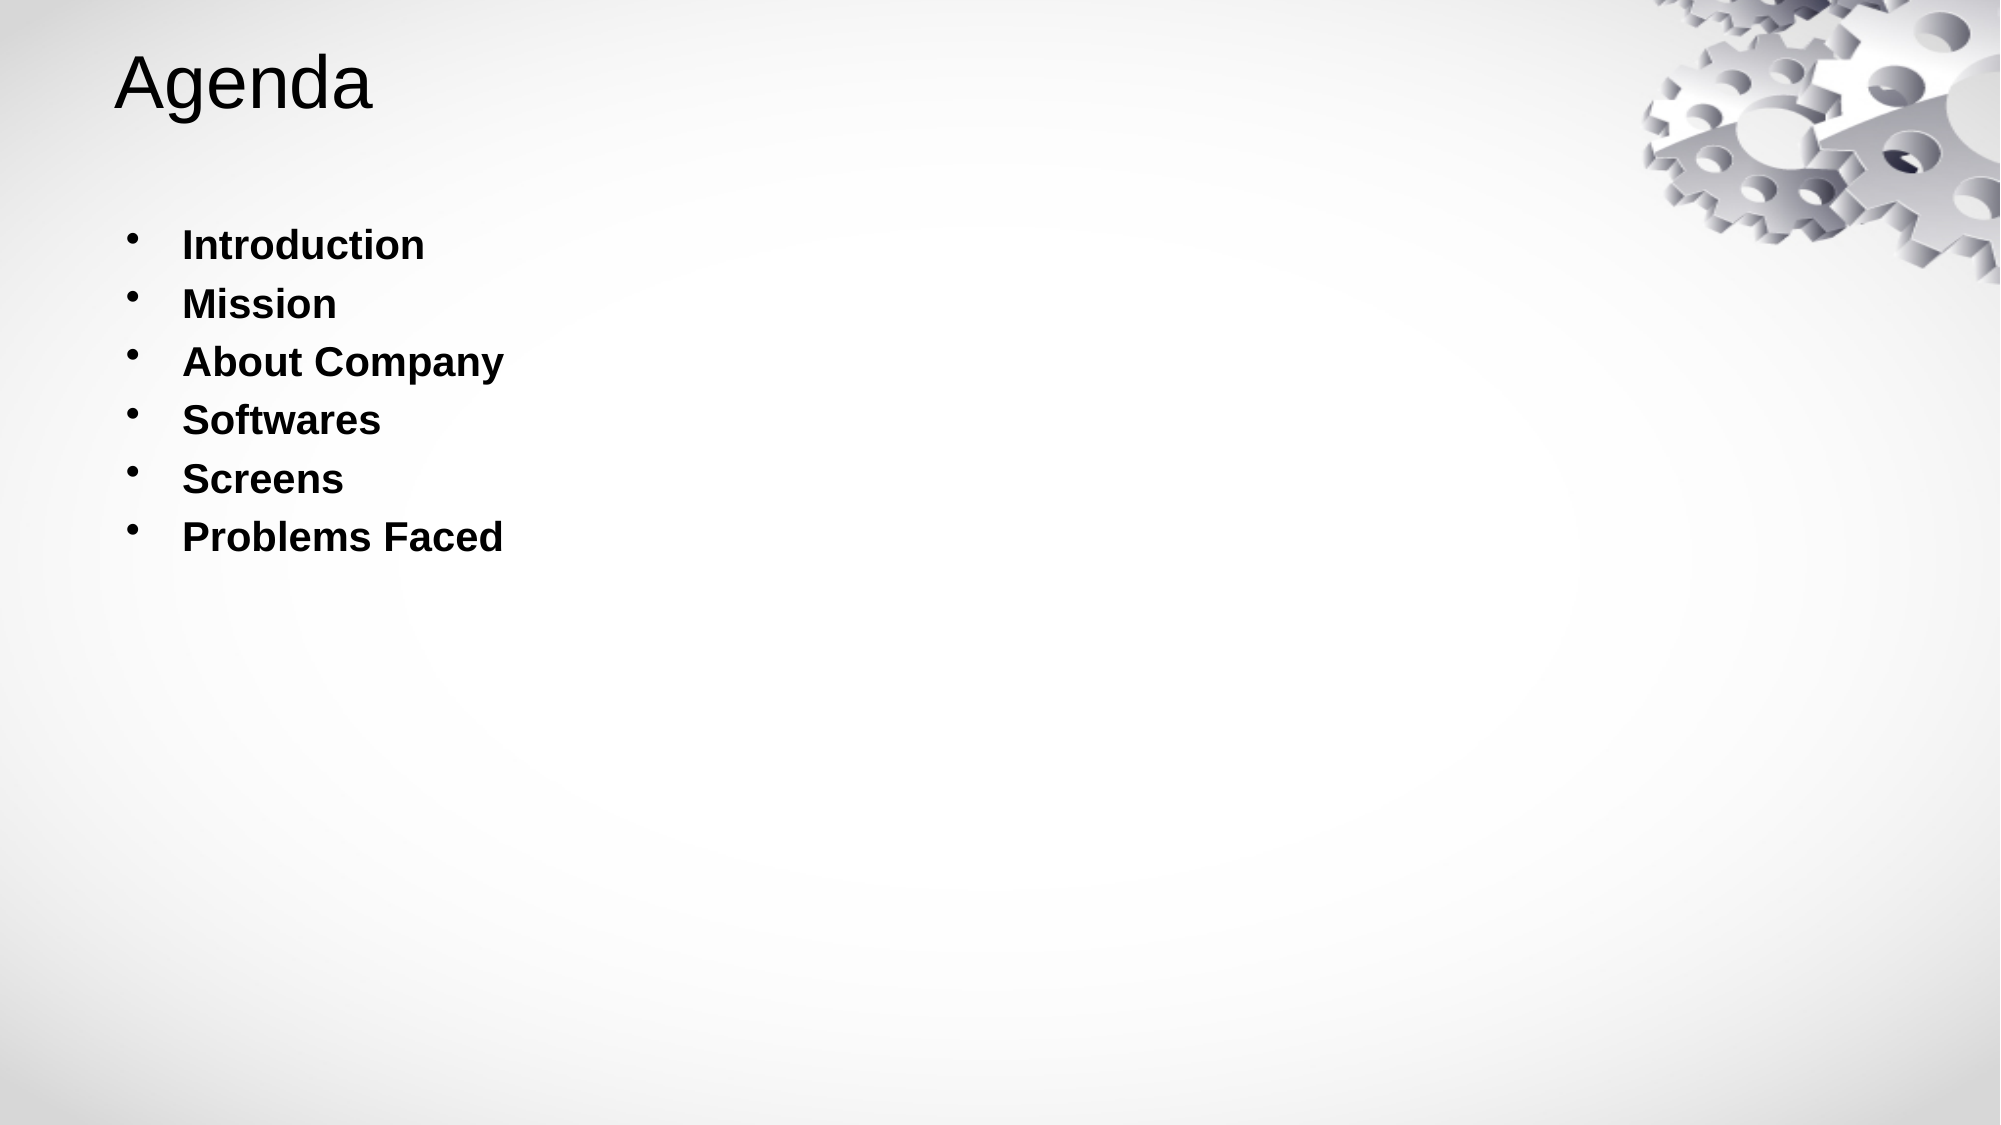

# Agenda
Introduction
Mission
About Company
Softwares
Screens
Problems Faced